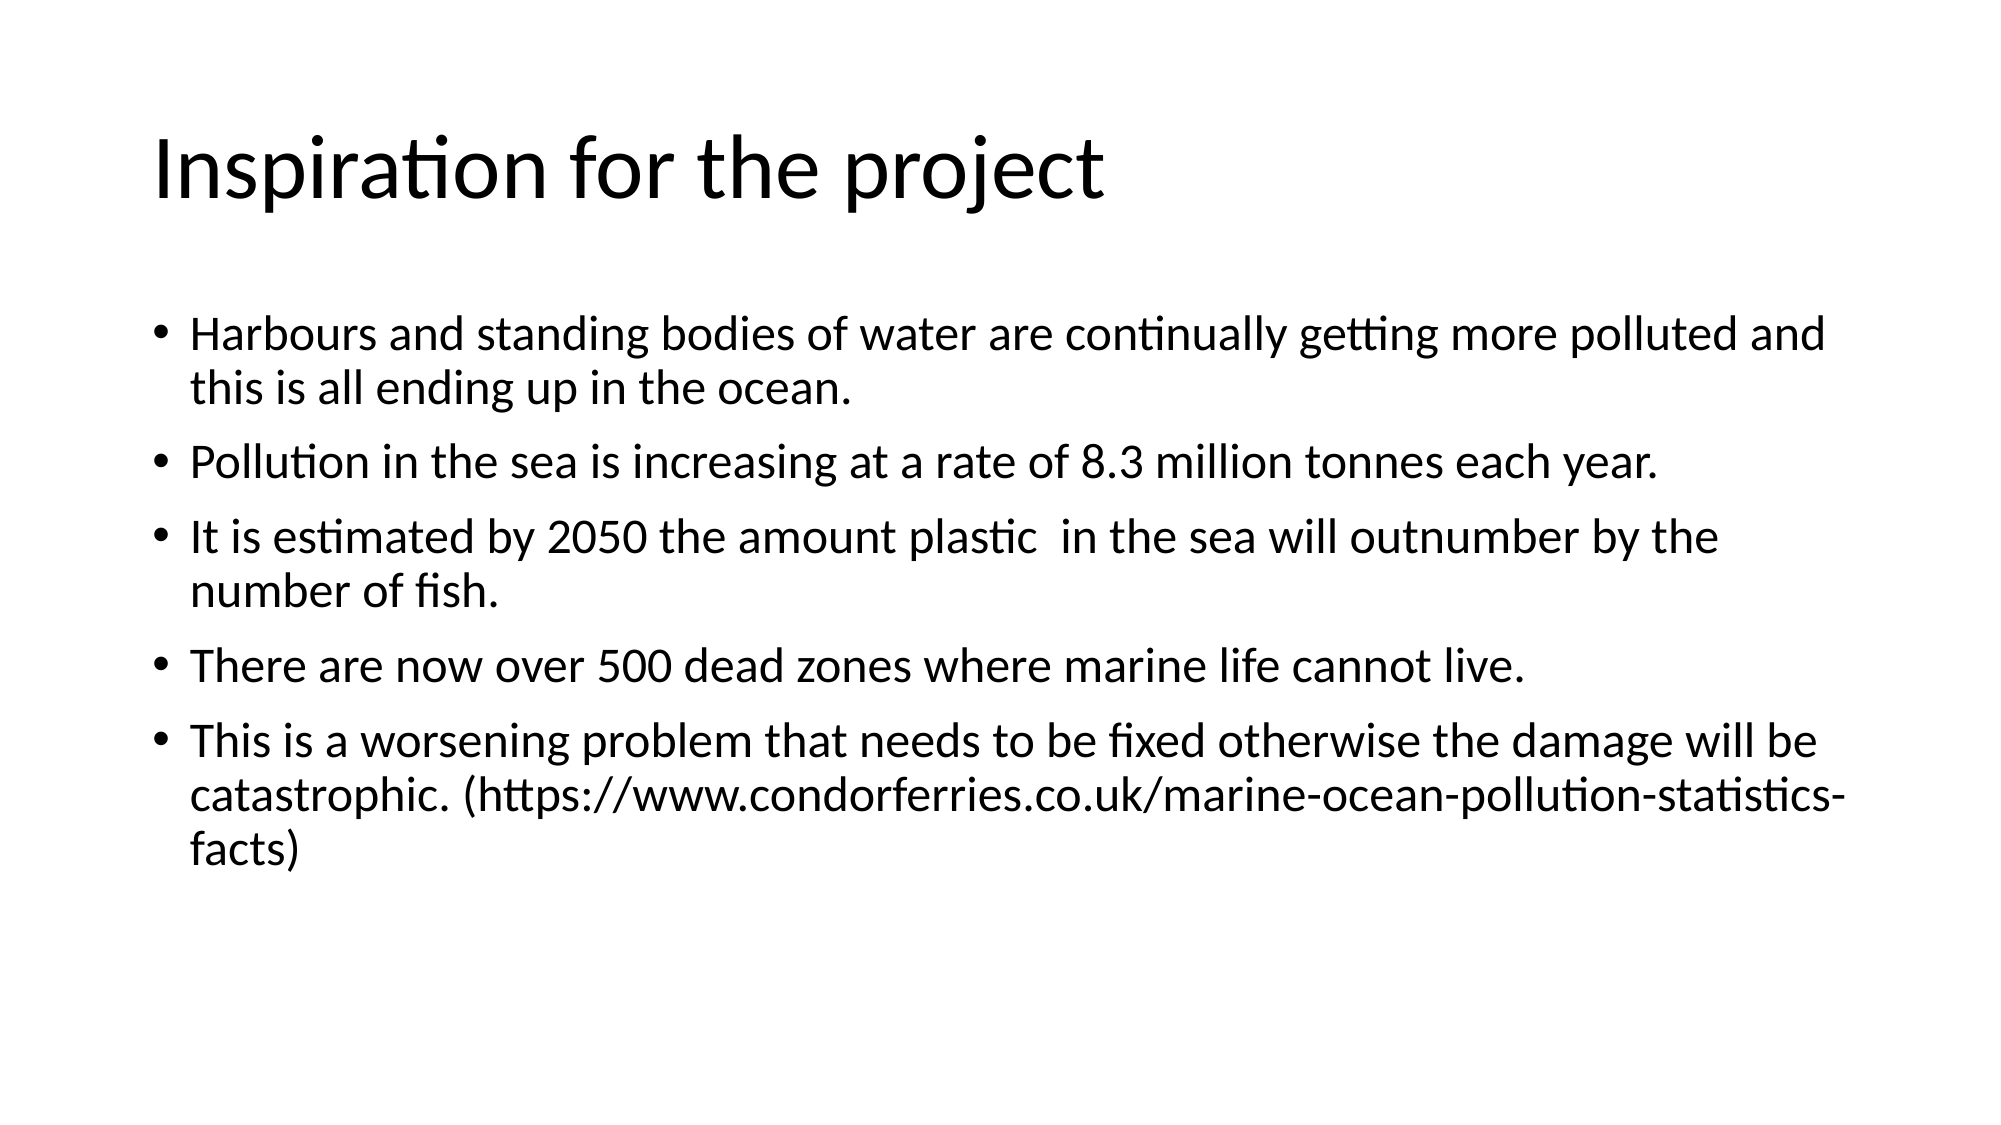

# Inspiration for the project
Harbours and standing bodies of water are continually getting more polluted and this is all ending up in the ocean.
Pollution in the sea is increasing at a rate of 8.3 million tonnes each year.
It is estimated by 2050 the amount plastic  in the sea will outnumber by the number of fish.
There are now over 500 dead zones where marine life cannot live.
This is a worsening problem that needs to be fixed otherwise the damage will be catastrophic. (https://www.condorferries.co.uk/marine-ocean-pollution-statistics-facts)